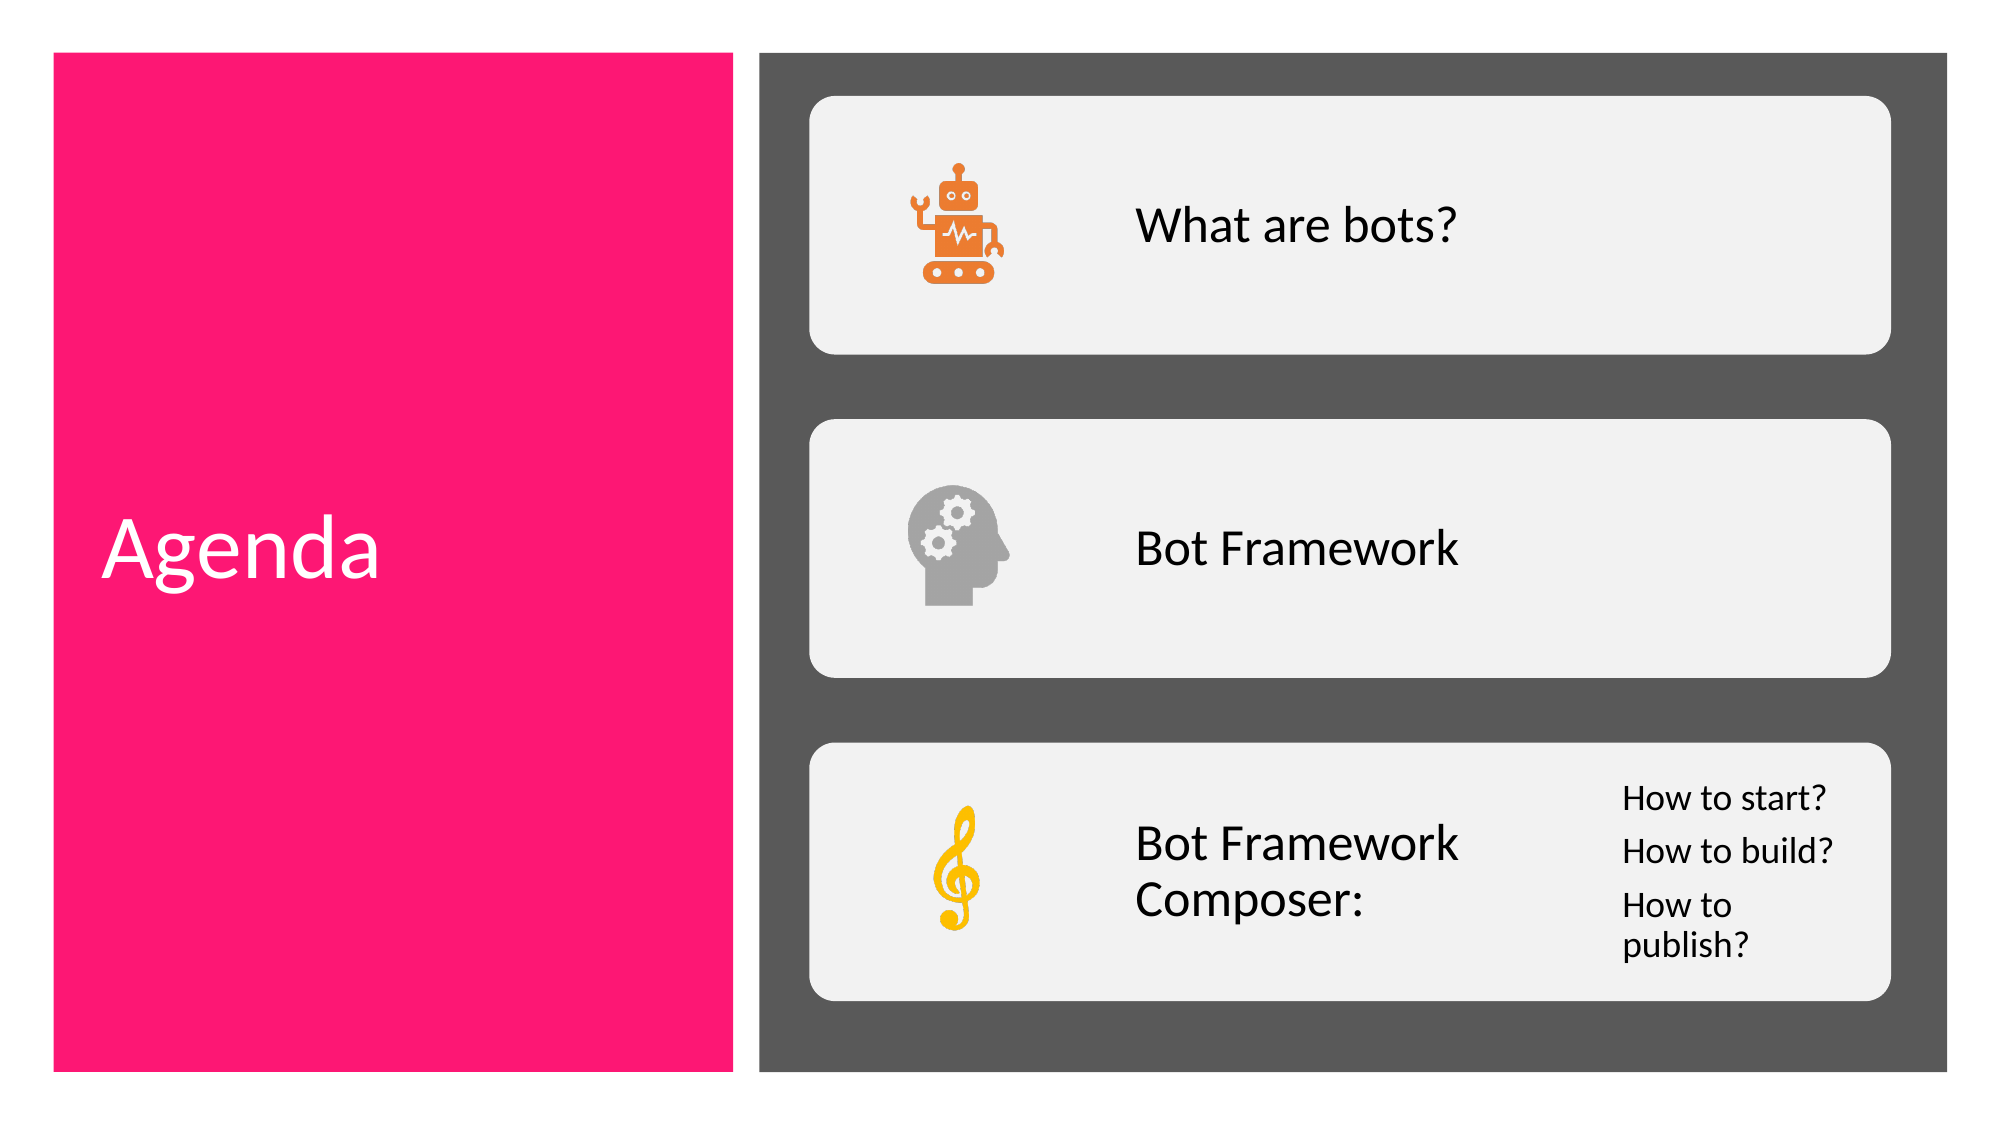

# Agenda
What are bots?
Bot Framework
Bot Framework Composer:
How to start?
How to build?
How to publish?